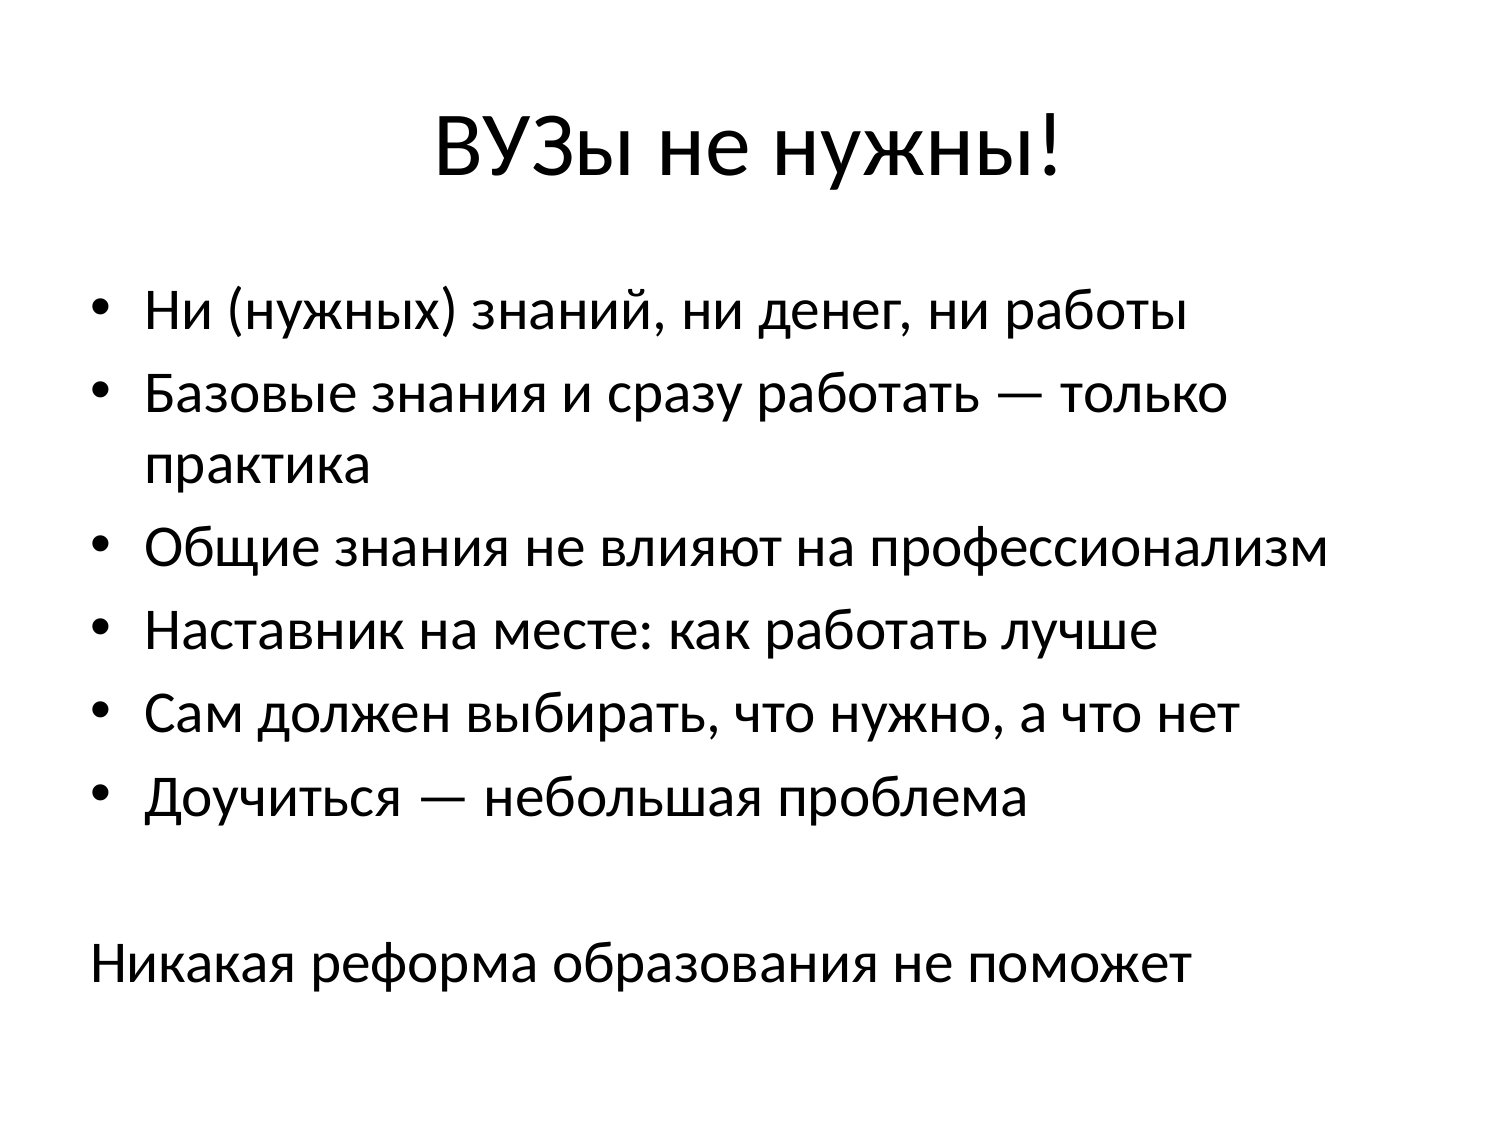

# ВУЗы не нужны!
Ни (нужных) знаний, ни денег, ни работы
Базовые знания и сразу работать — только практика
Общие знания не влияют на профессионализм
Наставник на месте: как работать лучше
Сам должен выбирать, что нужно, а что нет
Доучиться — небольшая проблема

Никакая реформа образования не поможет